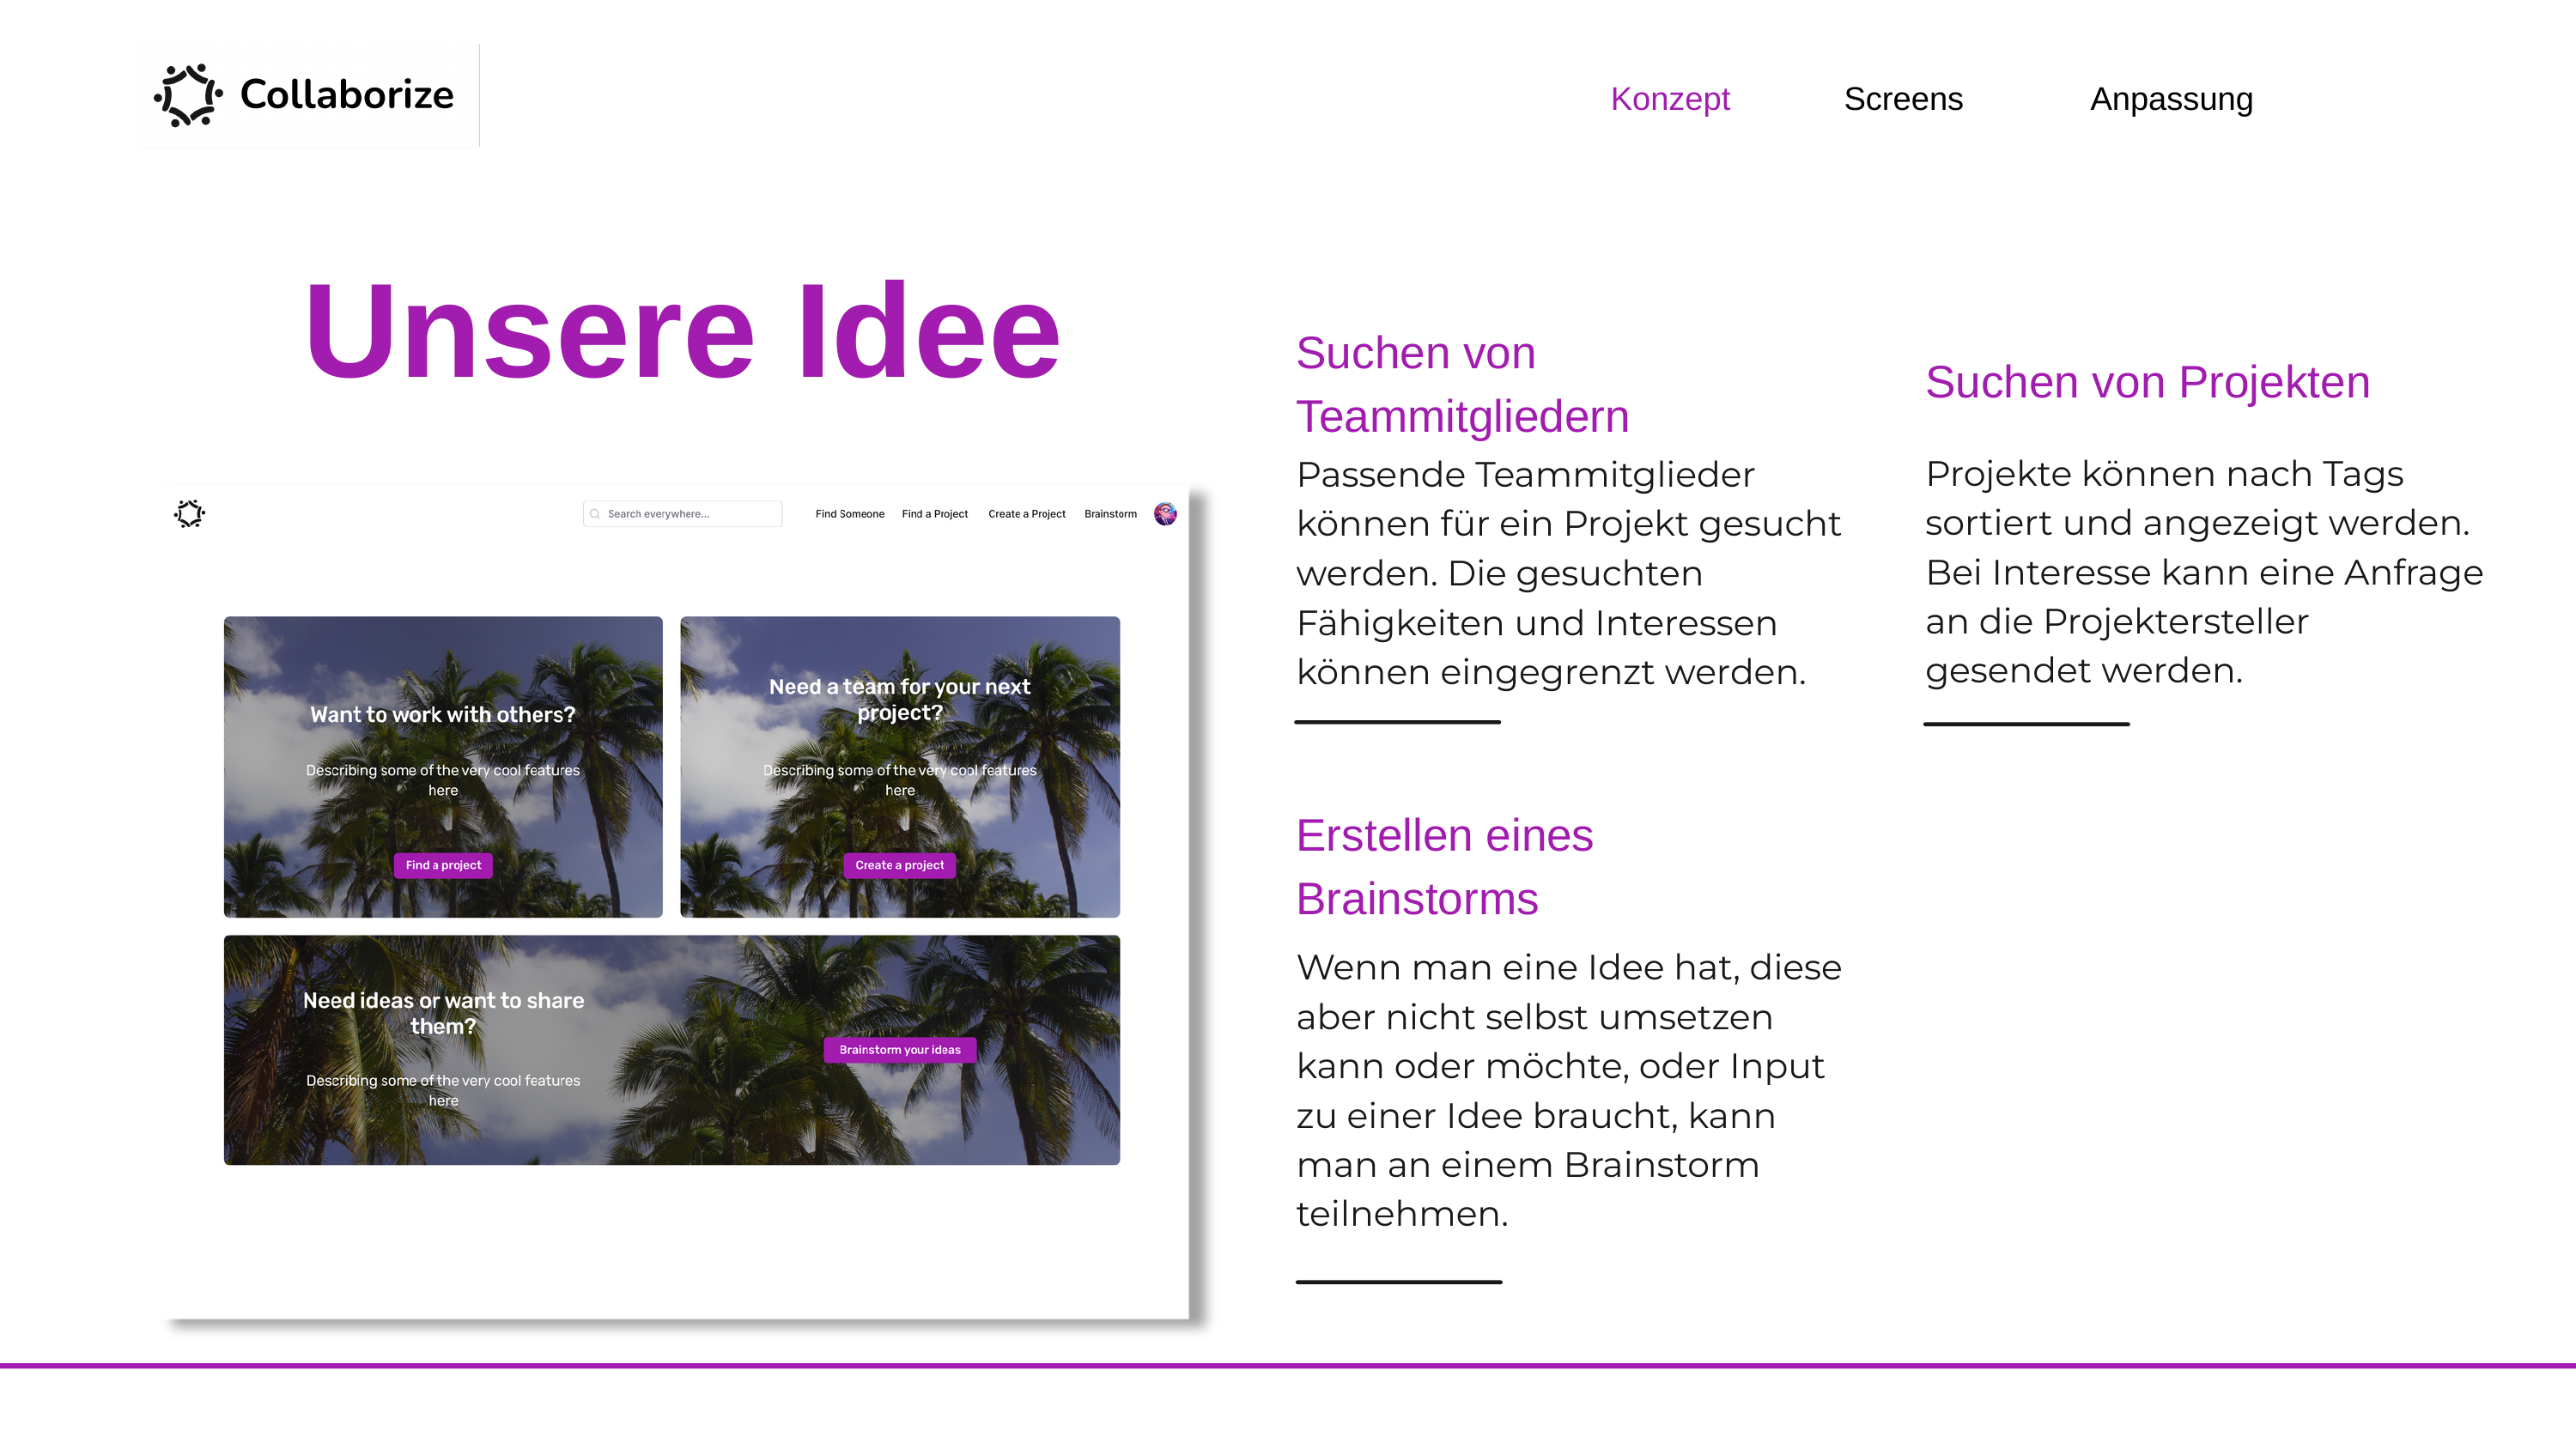

Your Logo
Konzept
Screens
Anpassung

Unsere Idee
Suchen von Teammitgliedern
Passende Teammitglieder können für ein Projekt gesucht werden. Die gesuchten Fähigkeiten und Interessen können eingegrenzt werden.
Suchen von Projekten
Projekte können nach Tags sortiert und angezeigt werden. Bei Interesse kann eine Anfrage an die Projektersteller gesendet werden.

Erstellen eines Brainstorms
Wenn man eine Idee hat, diese aber nicht selbst umsetzen kann oder möchte, oder Input zu einer Idee braucht, kann man an einem Brainstorm teilnehmen.